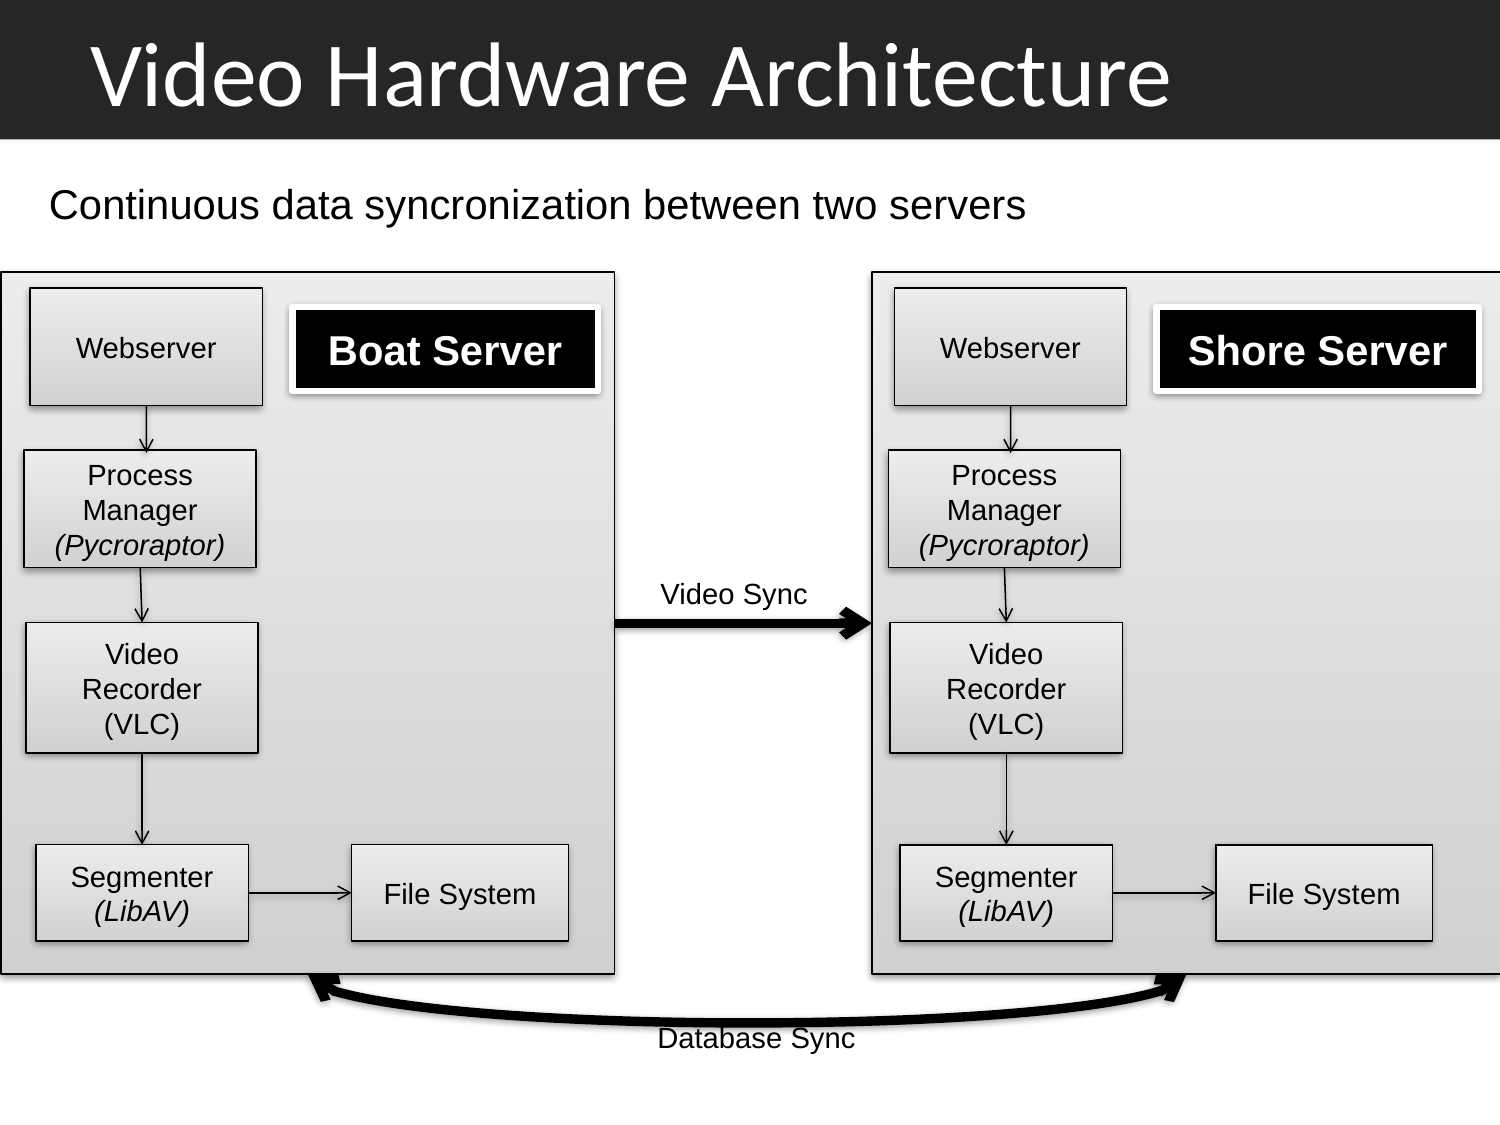

# Video Hardware Architecture
Continuous data syncronization between two servers

Webserver
Webserver
Boat Server
Shore Server
Process Manager
(Pycroraptor)
Process Manager
(Pycroraptor)
Video Sync
Video Recorder
(VLC)
Video Recorder
(VLC)
Segmenter
(LibAV)
File System
Segmenter
(LibAV)
File System
Database Sync